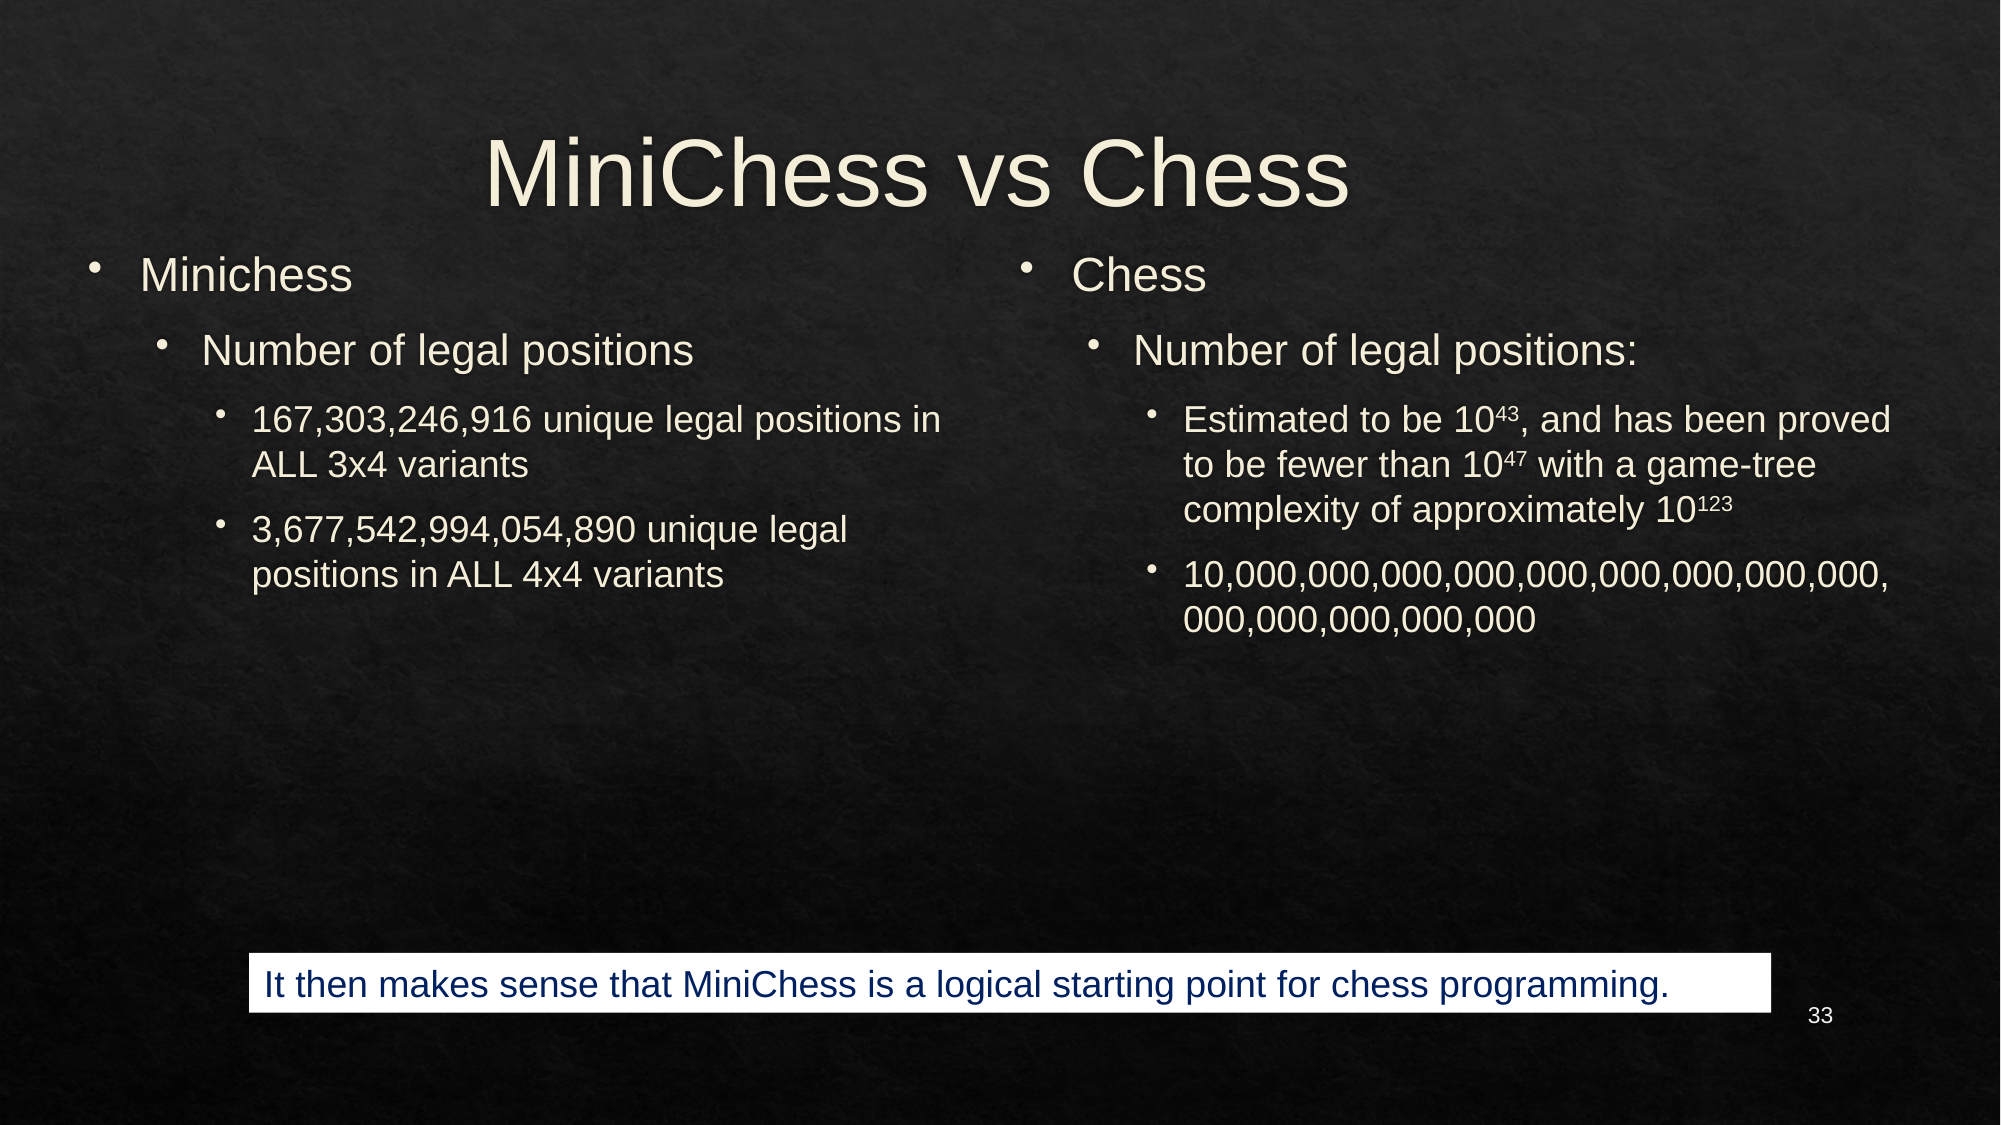

# MiniChess vs Chess
Minichess
Number of legal positions
167,303,246,916 unique legal positions in ALL 3x4 variants
3,677,542,994,054,890 unique legal positions in ALL 4x4 variants

Chess
Number of legal positions:
Estimated to be 1043, and has been proved to be fewer than 1047 with a game-tree complexity of approximately 10123
10,000,000,000,000,000,000,000,000,000,000,000,000,000,000
It then makes sense that MiniChess is a logical starting point for chess programming.
33